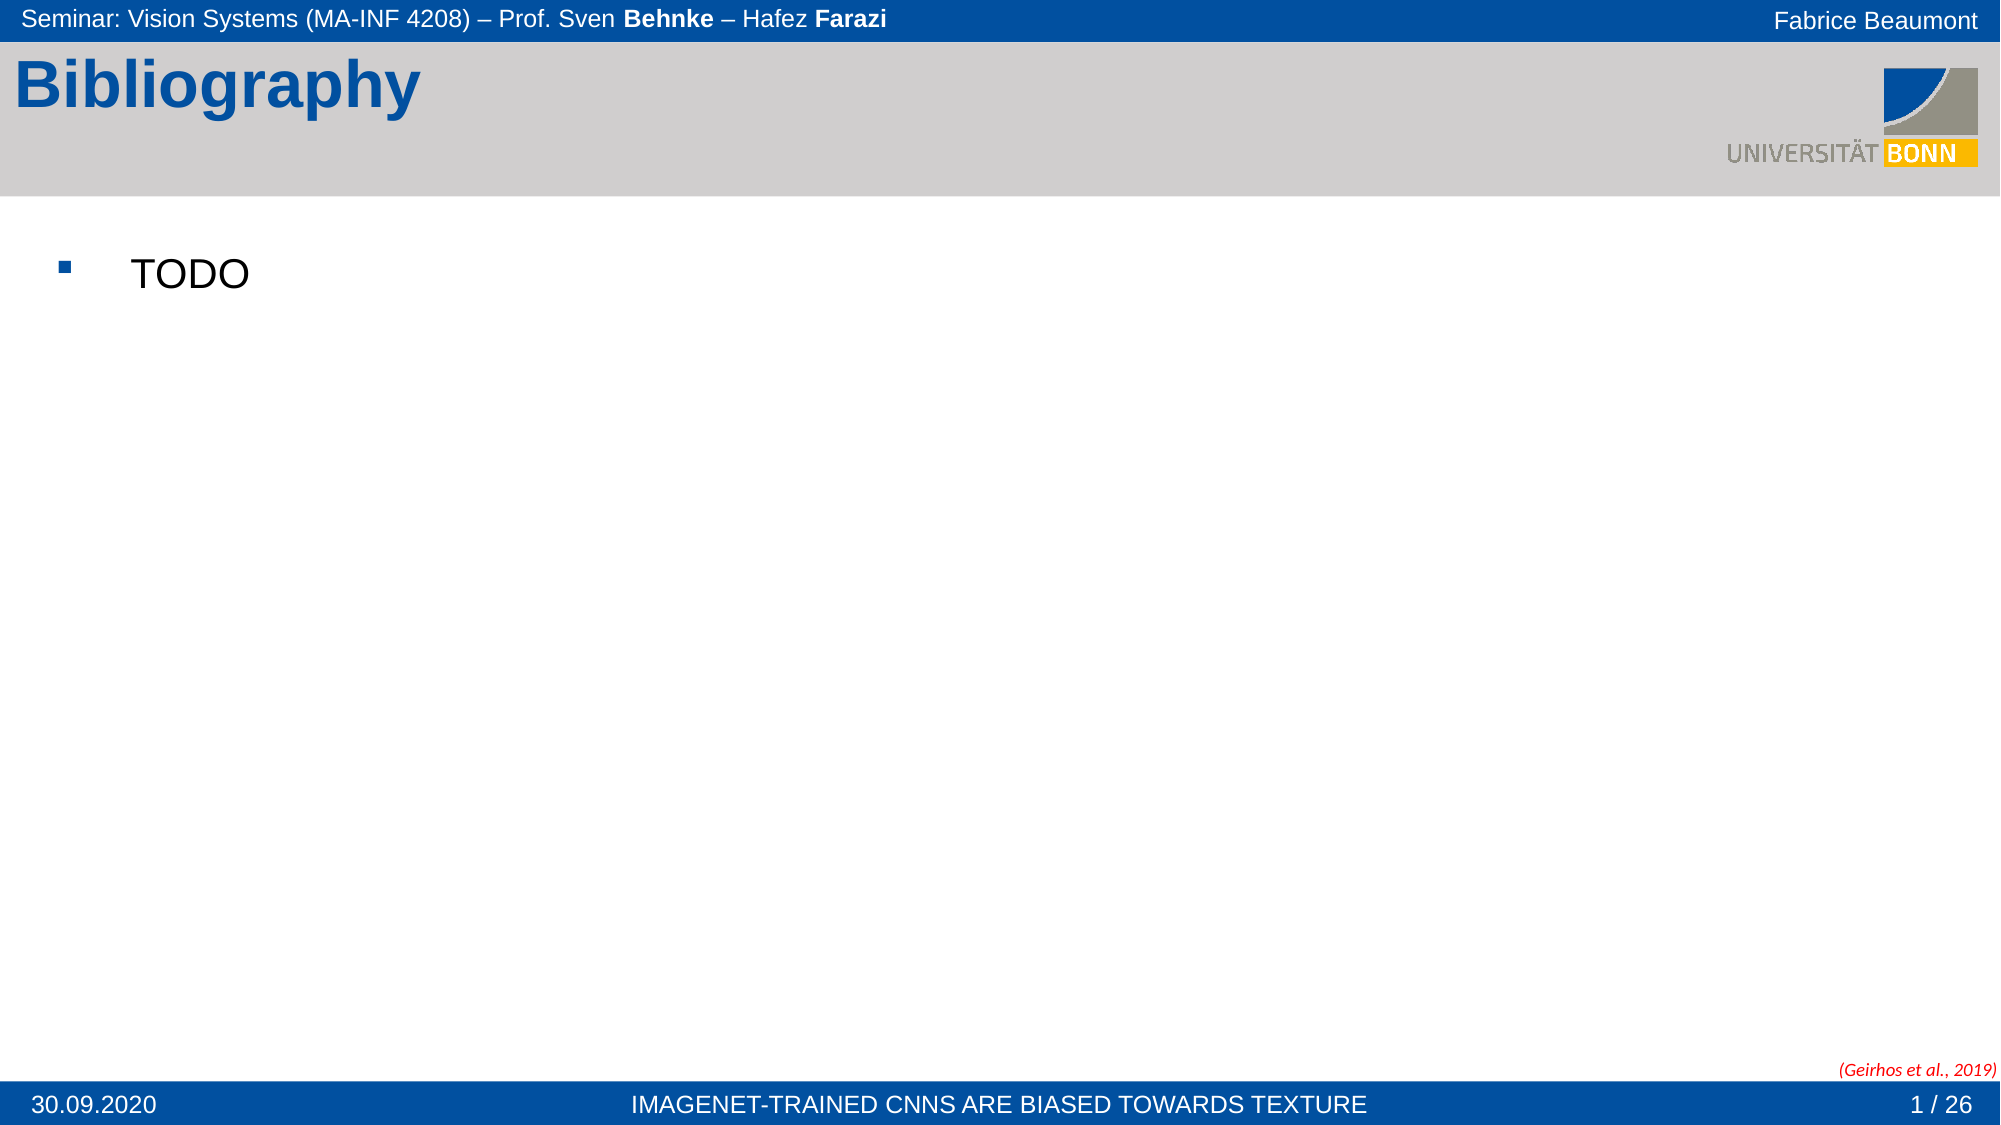

Bibliography
TODO

(Geirhos et al., 2019)
1 / 26